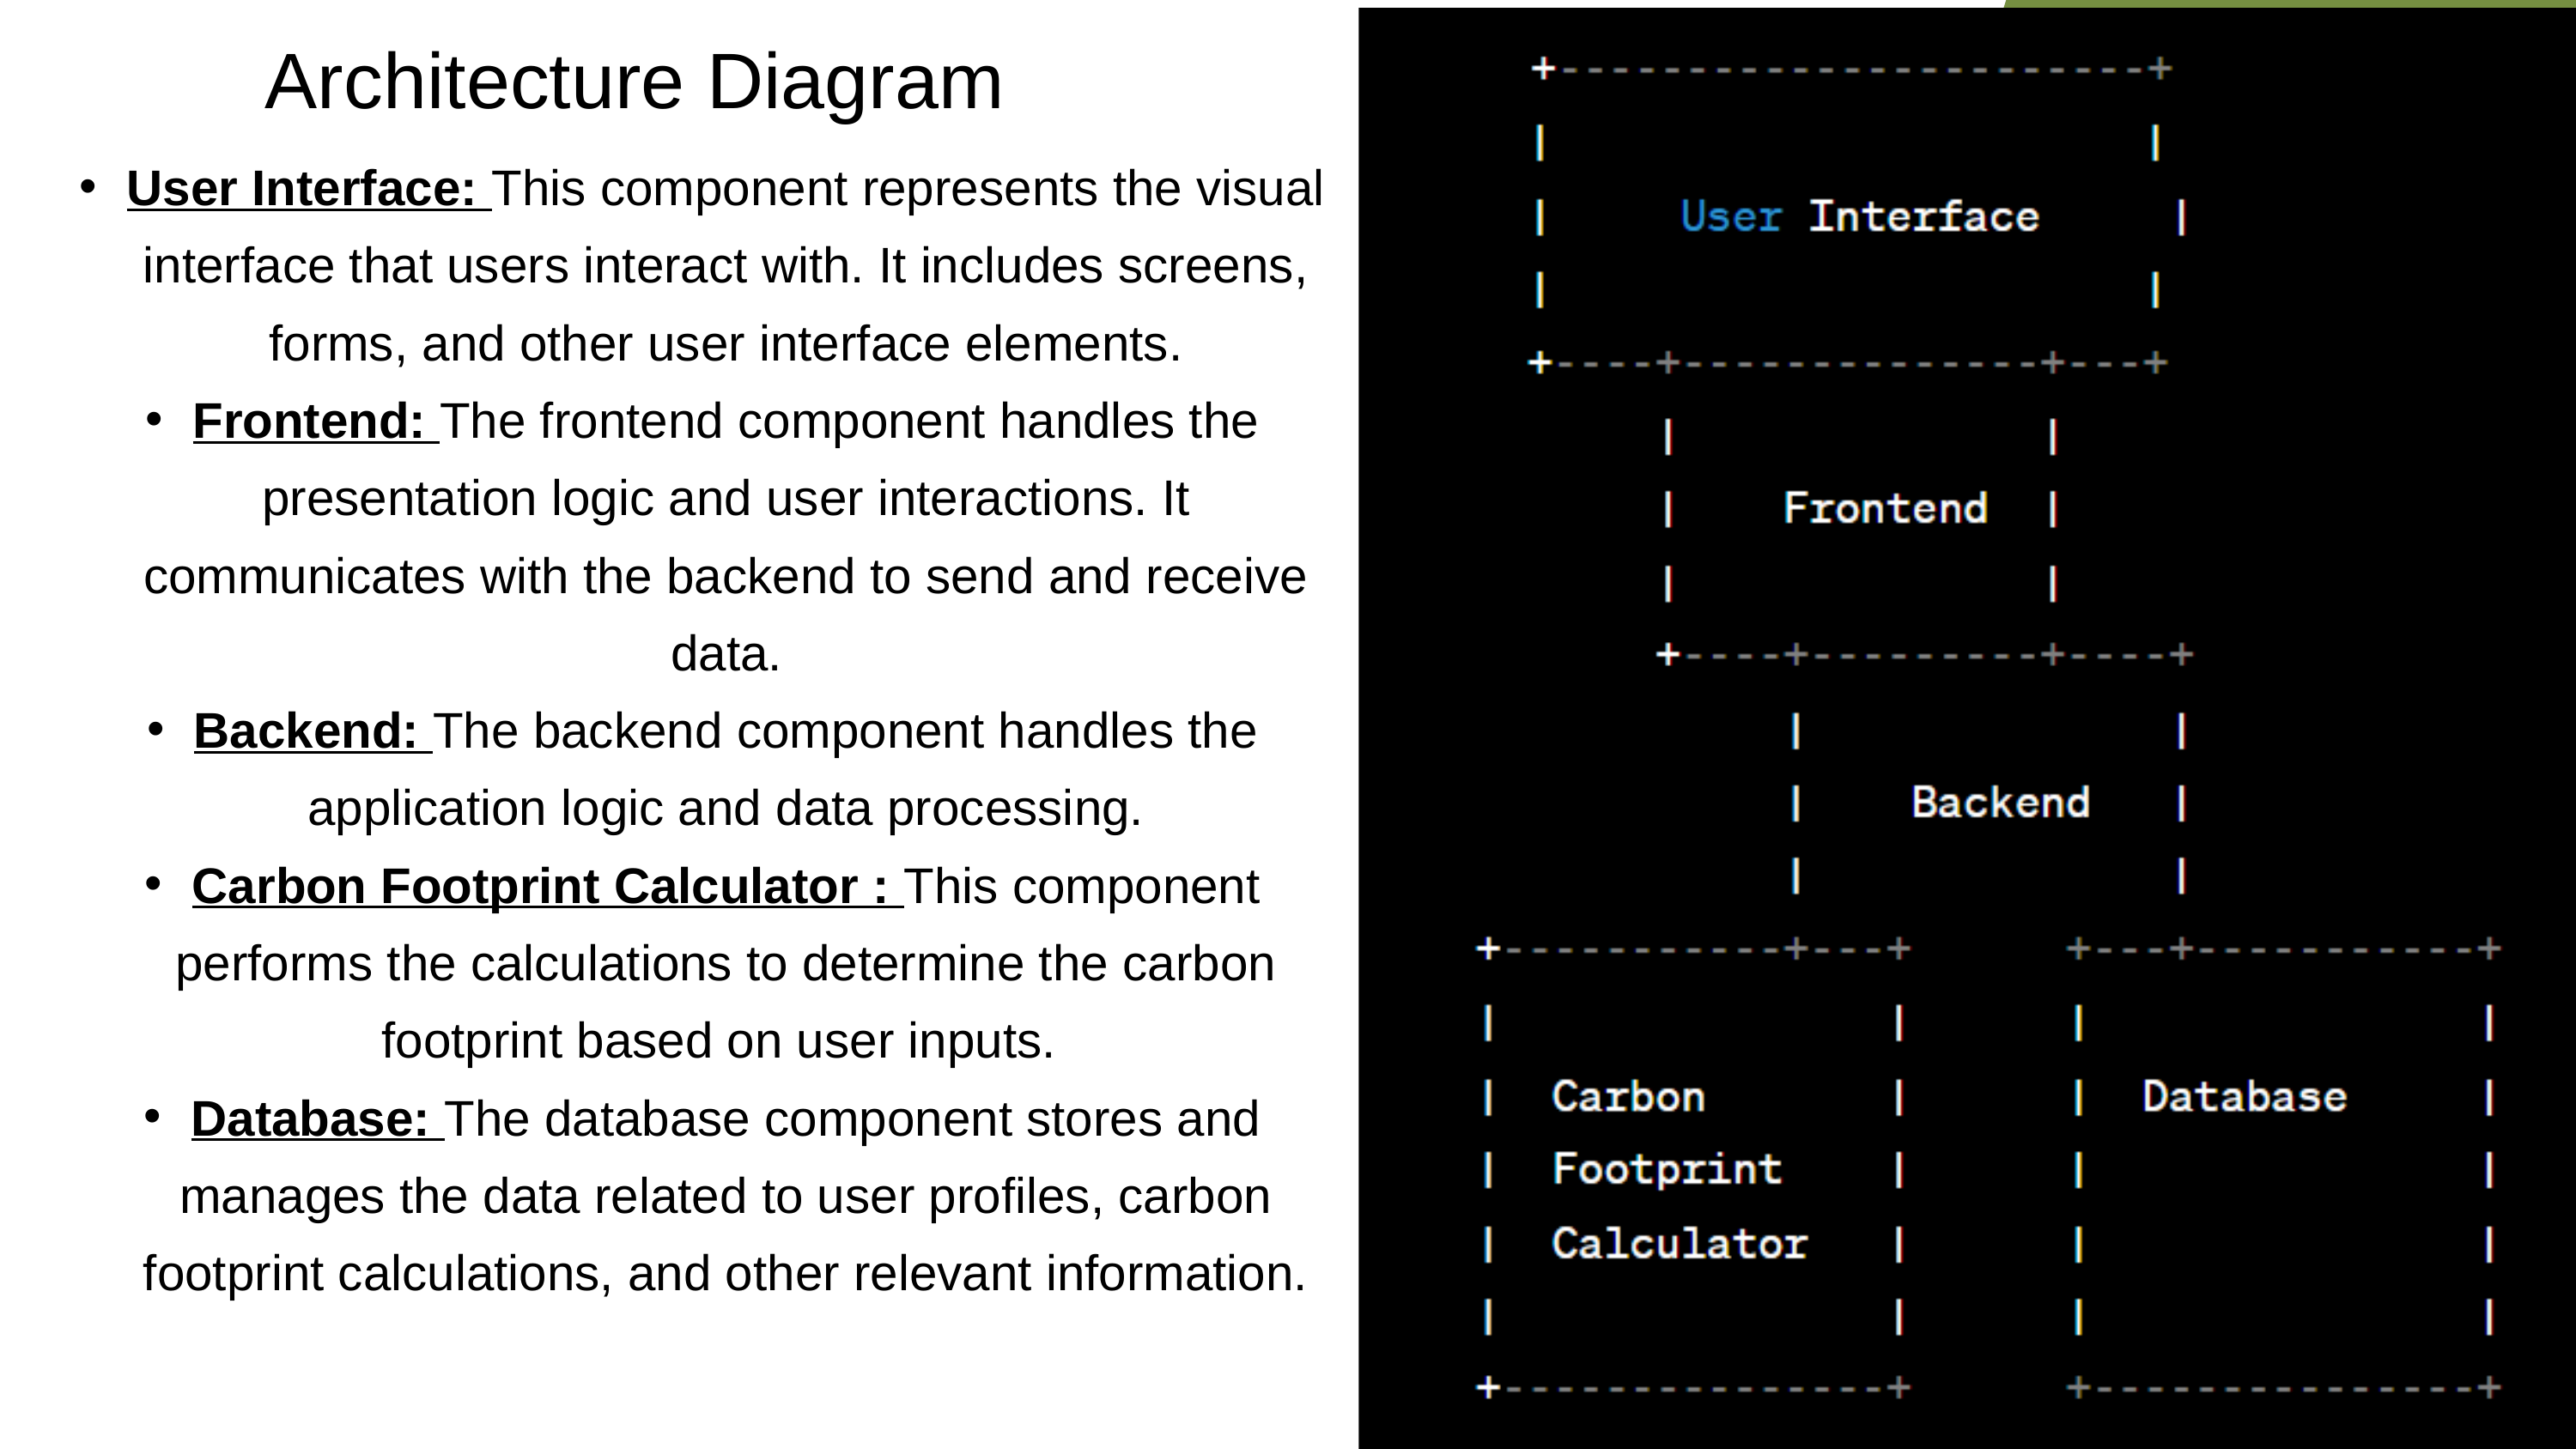

Architecture Diagram

User Interface: This component represents the visual interface that users interact with. It includes screens, forms, and other user interface elements.
Frontend: The frontend component handles the presentation logic and user interactions. It communicates with the backend to send and receive data.
Backend: The backend component handles the application logic and data processing.
Carbon Footprint Calculator : This component performs the calculations to determine the carbon footprint based on user inputs.
Database: The database component stores and manages the data related to user profiles, carbon footprint calculations, and other relevant information.